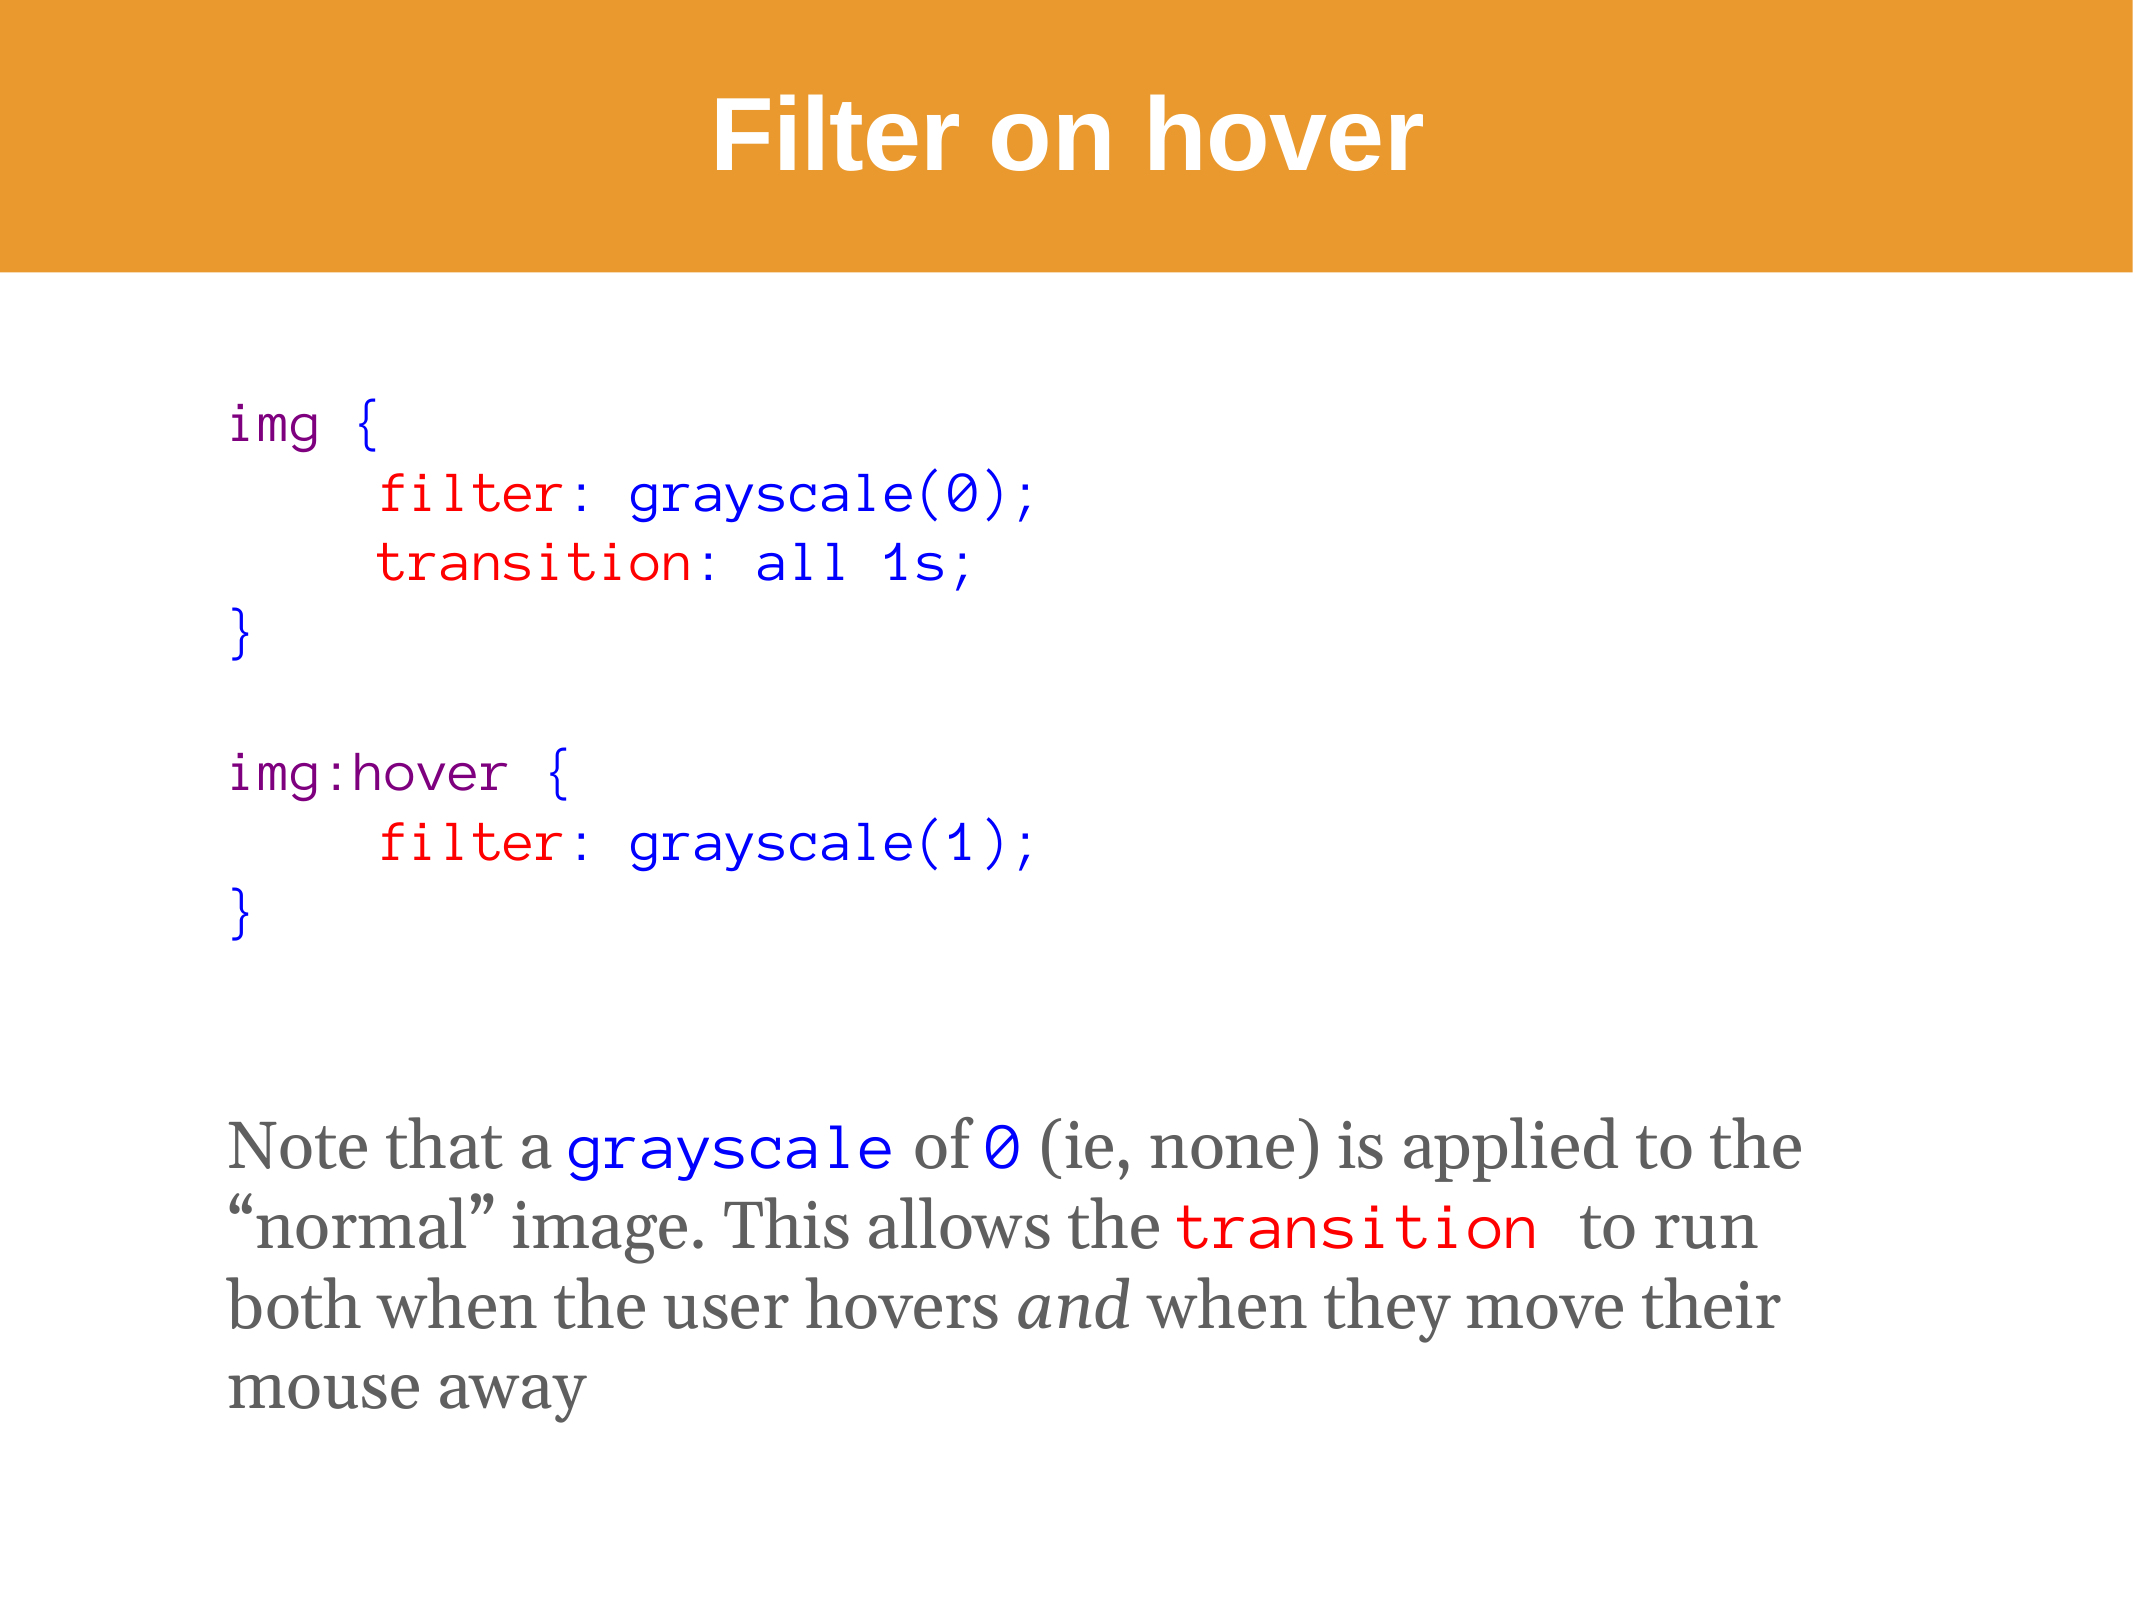

# Filter on hover

img {
	filter: grayscale(0);
	transition: all 1s;
}

img:hover {
	filter: grayscale(1);
}

Note that a grayscale of 0 (ie, none) is applied to the “normal” image. This allows the transition to run both when the user hovers and when they move their mouse away